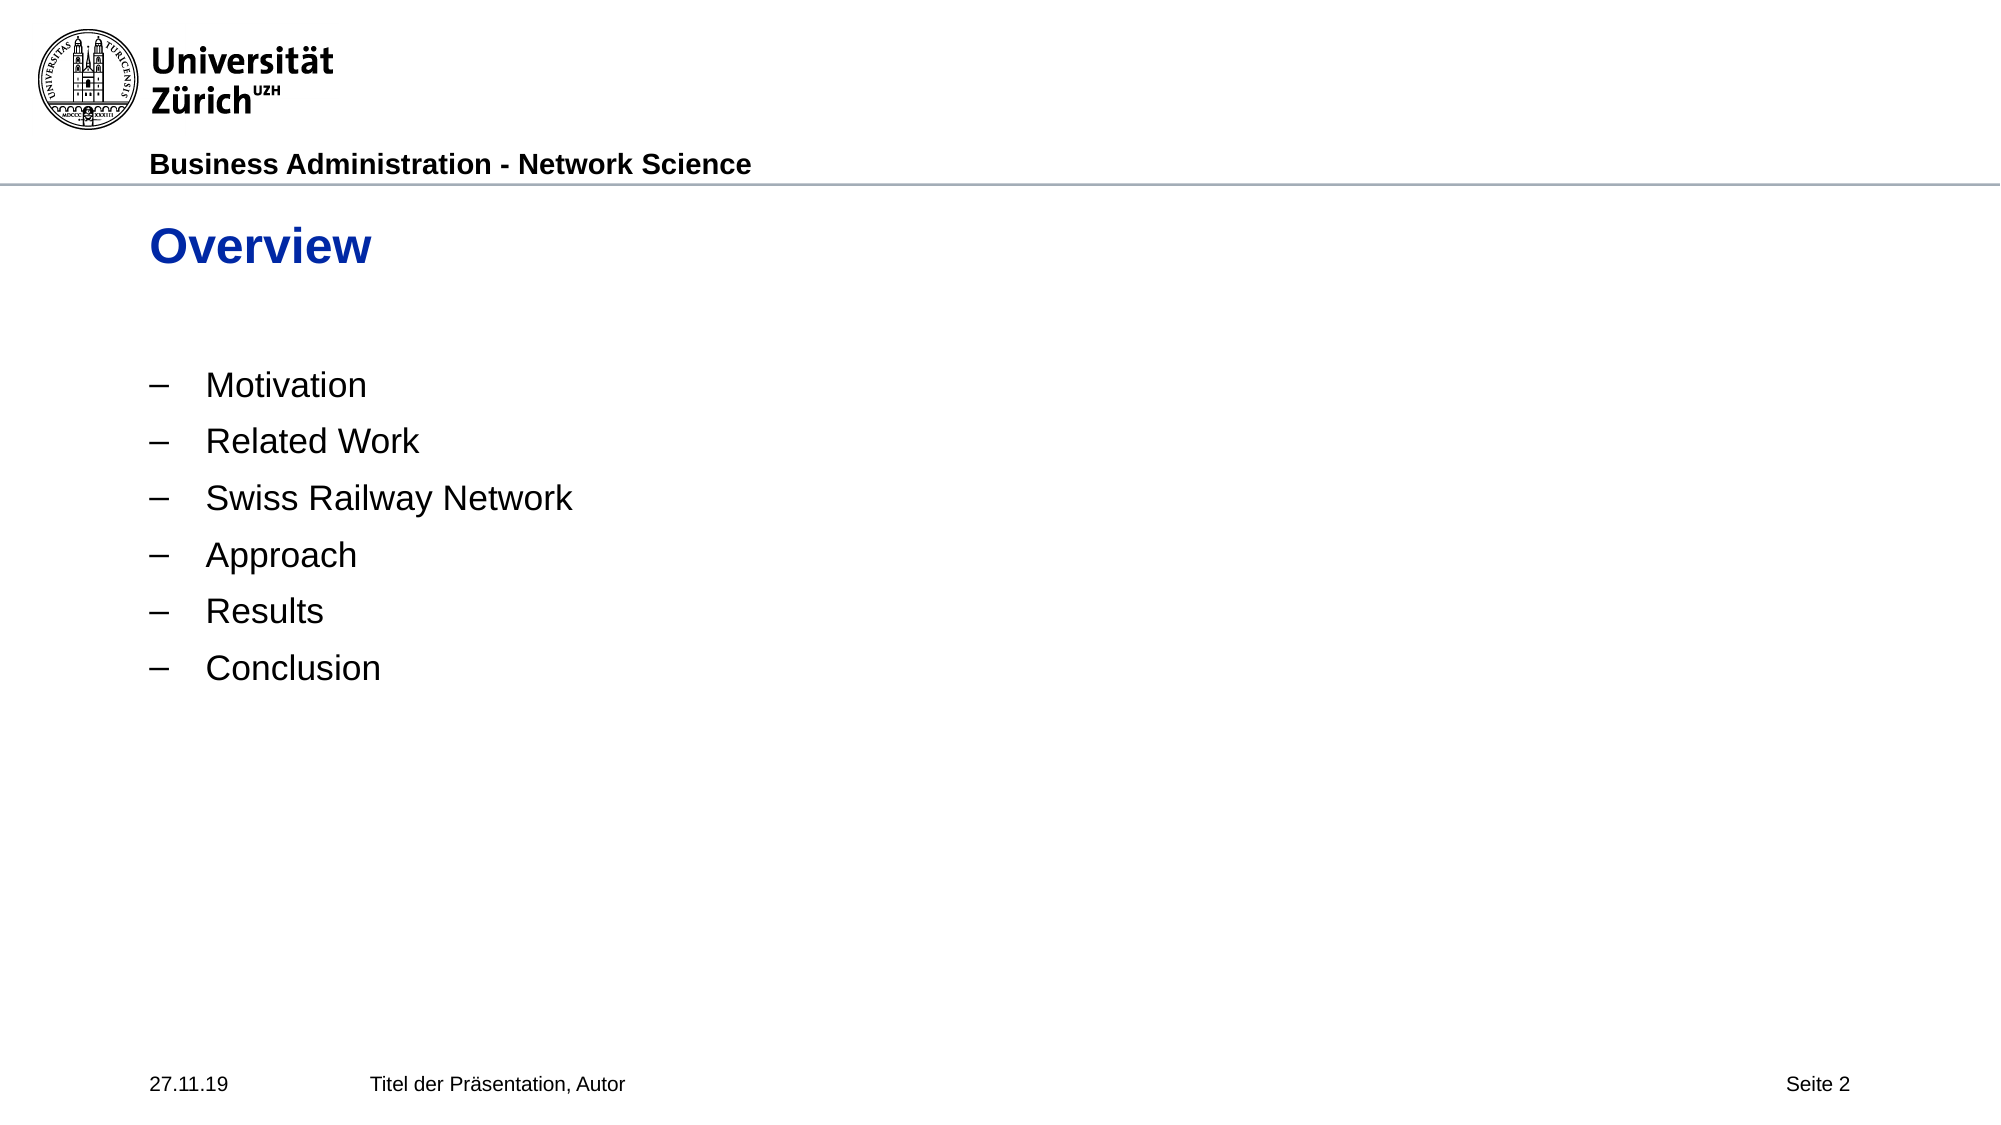

# Overview
Motivation
Related Work
Swiss Railway Network
Approach
Results
Conclusion
27.11.19
Titel der Präsentation, Autor
Seite 2